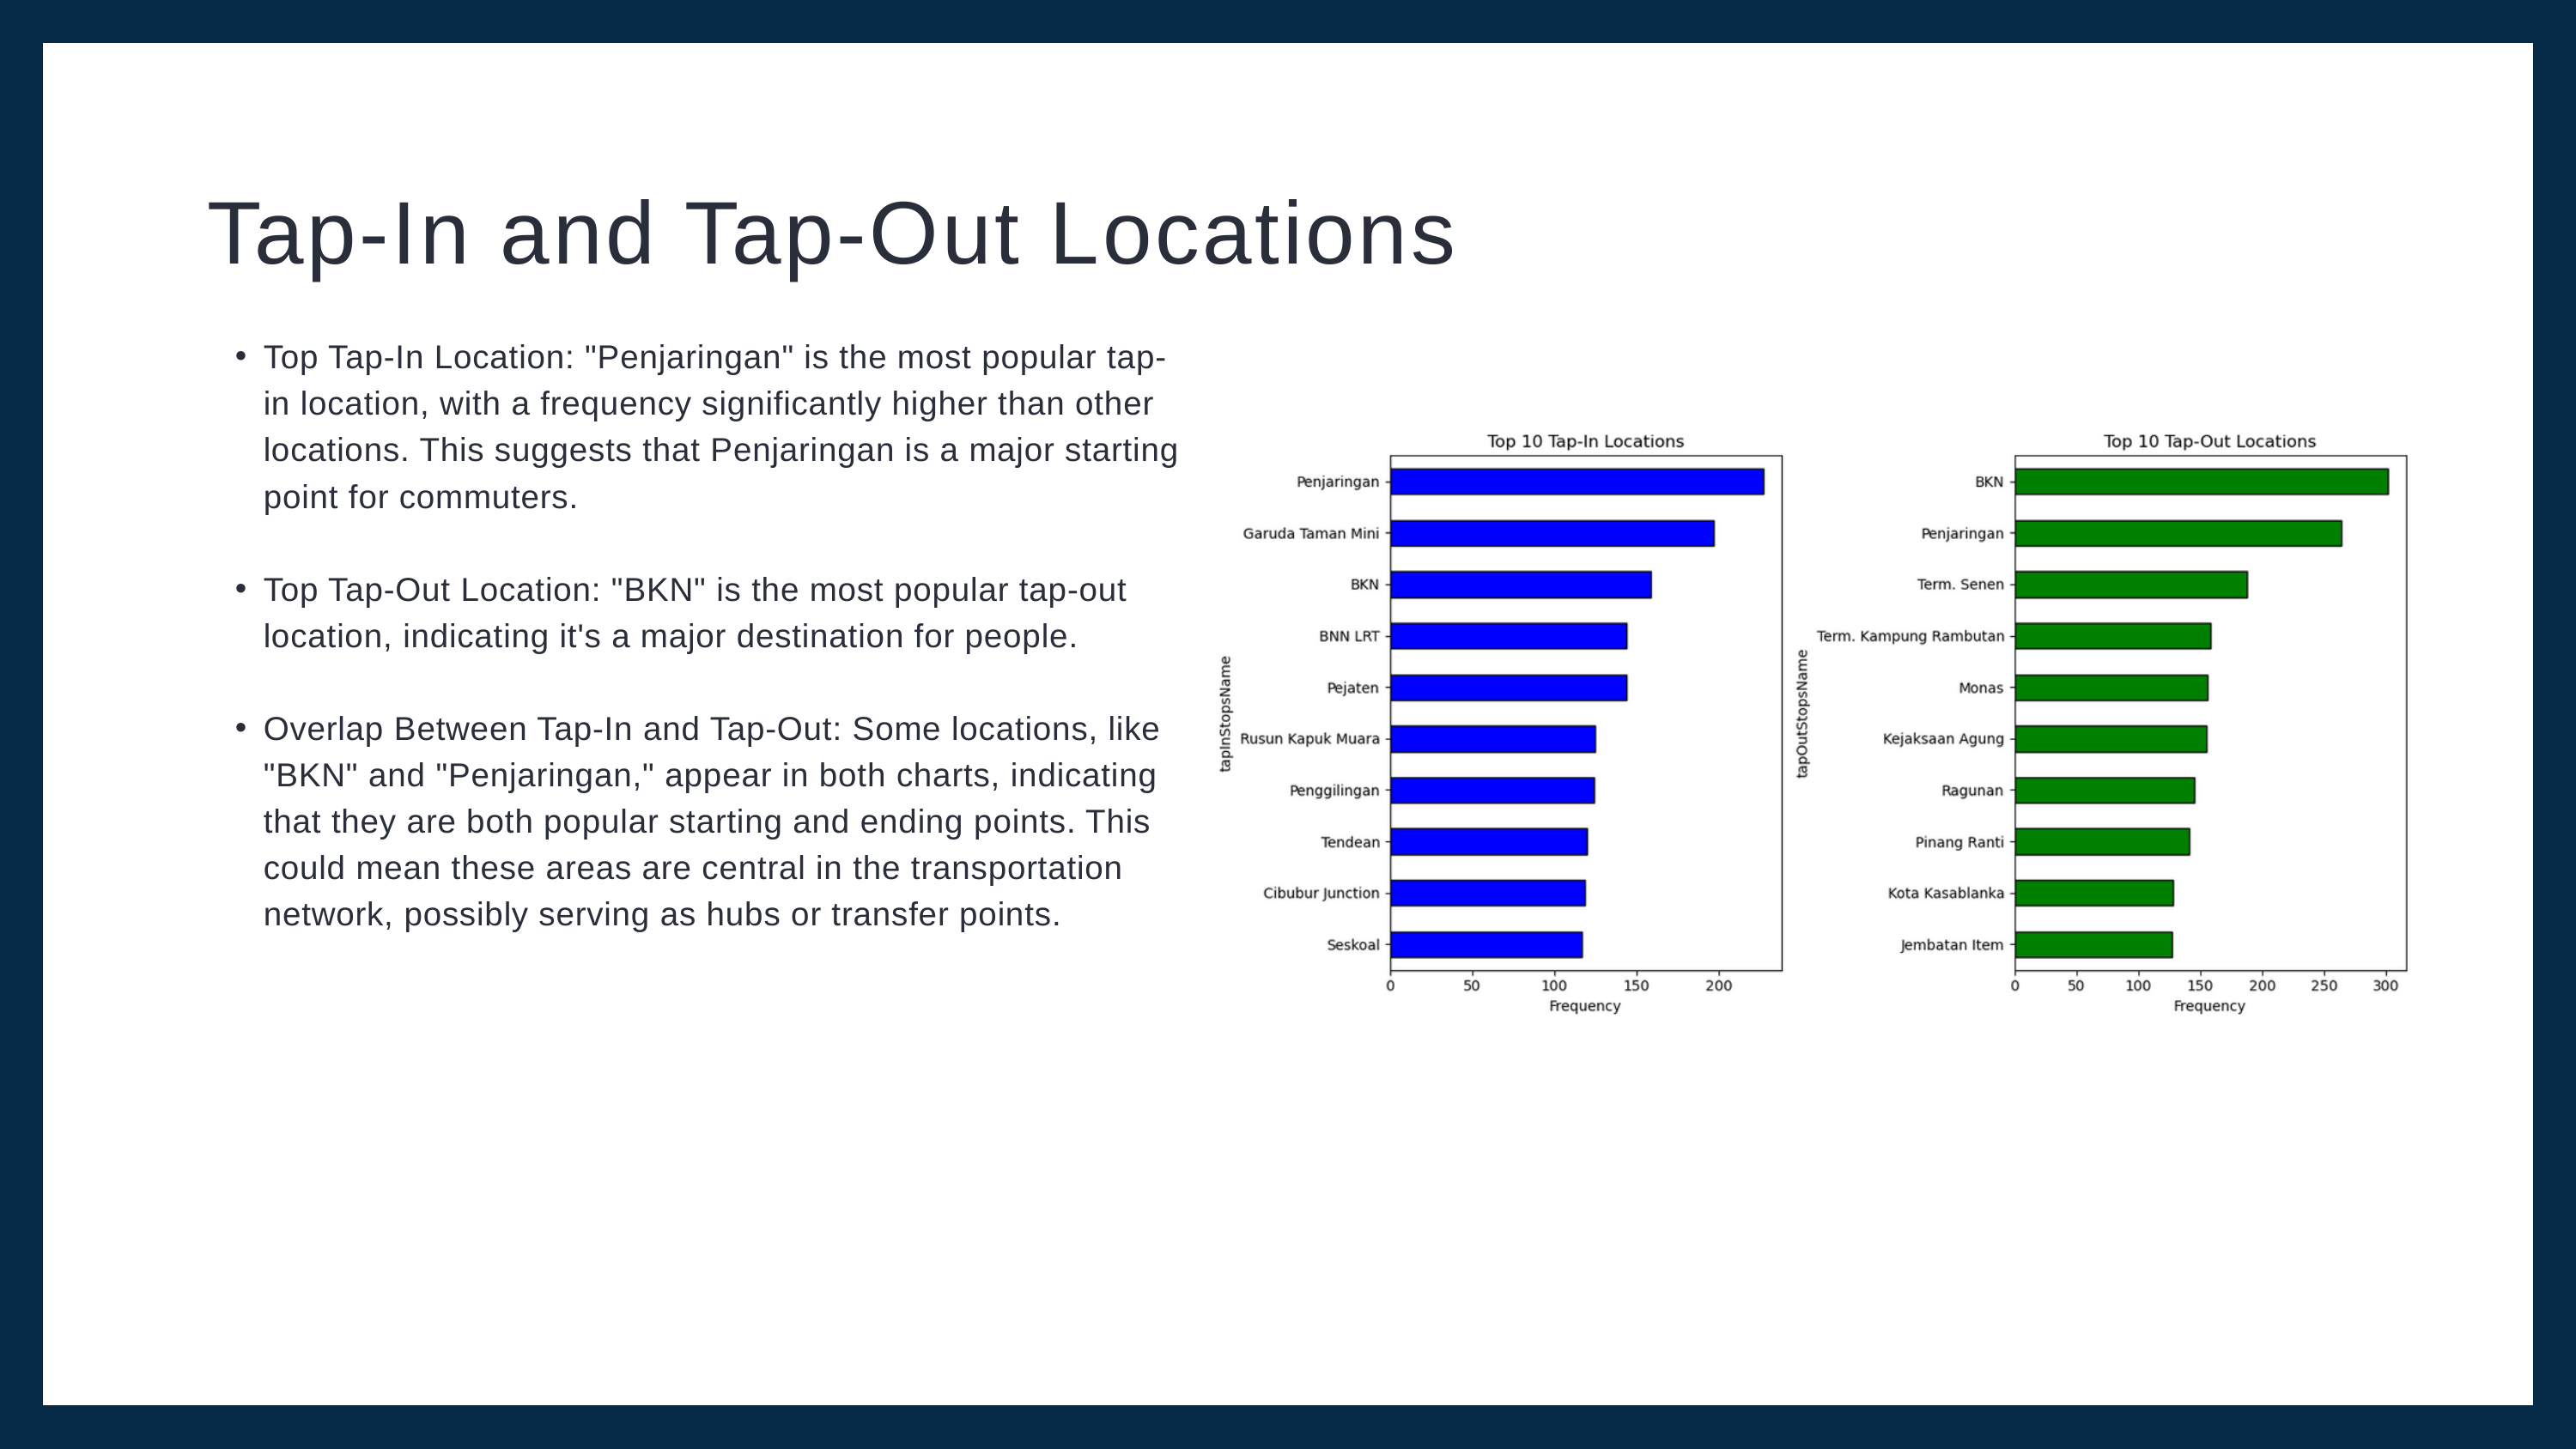

Tap-In and Tap-Out Locations
Top Tap-In Location: "Penjaringan" is the most popular tap-in location, with a frequency significantly higher than other locations. This suggests that Penjaringan is a major starting point for commuters.

Top Tap-Out Location: "BKN" is the most popular tap-out location, indicating it's a major destination for people.

Overlap Between Tap-In and Tap-Out: Some locations, like "BKN" and "Penjaringan," appear in both charts, indicating that they are both popular starting and ending points. This could mean these areas are central in the transportation network, possibly serving as hubs or transfer points.